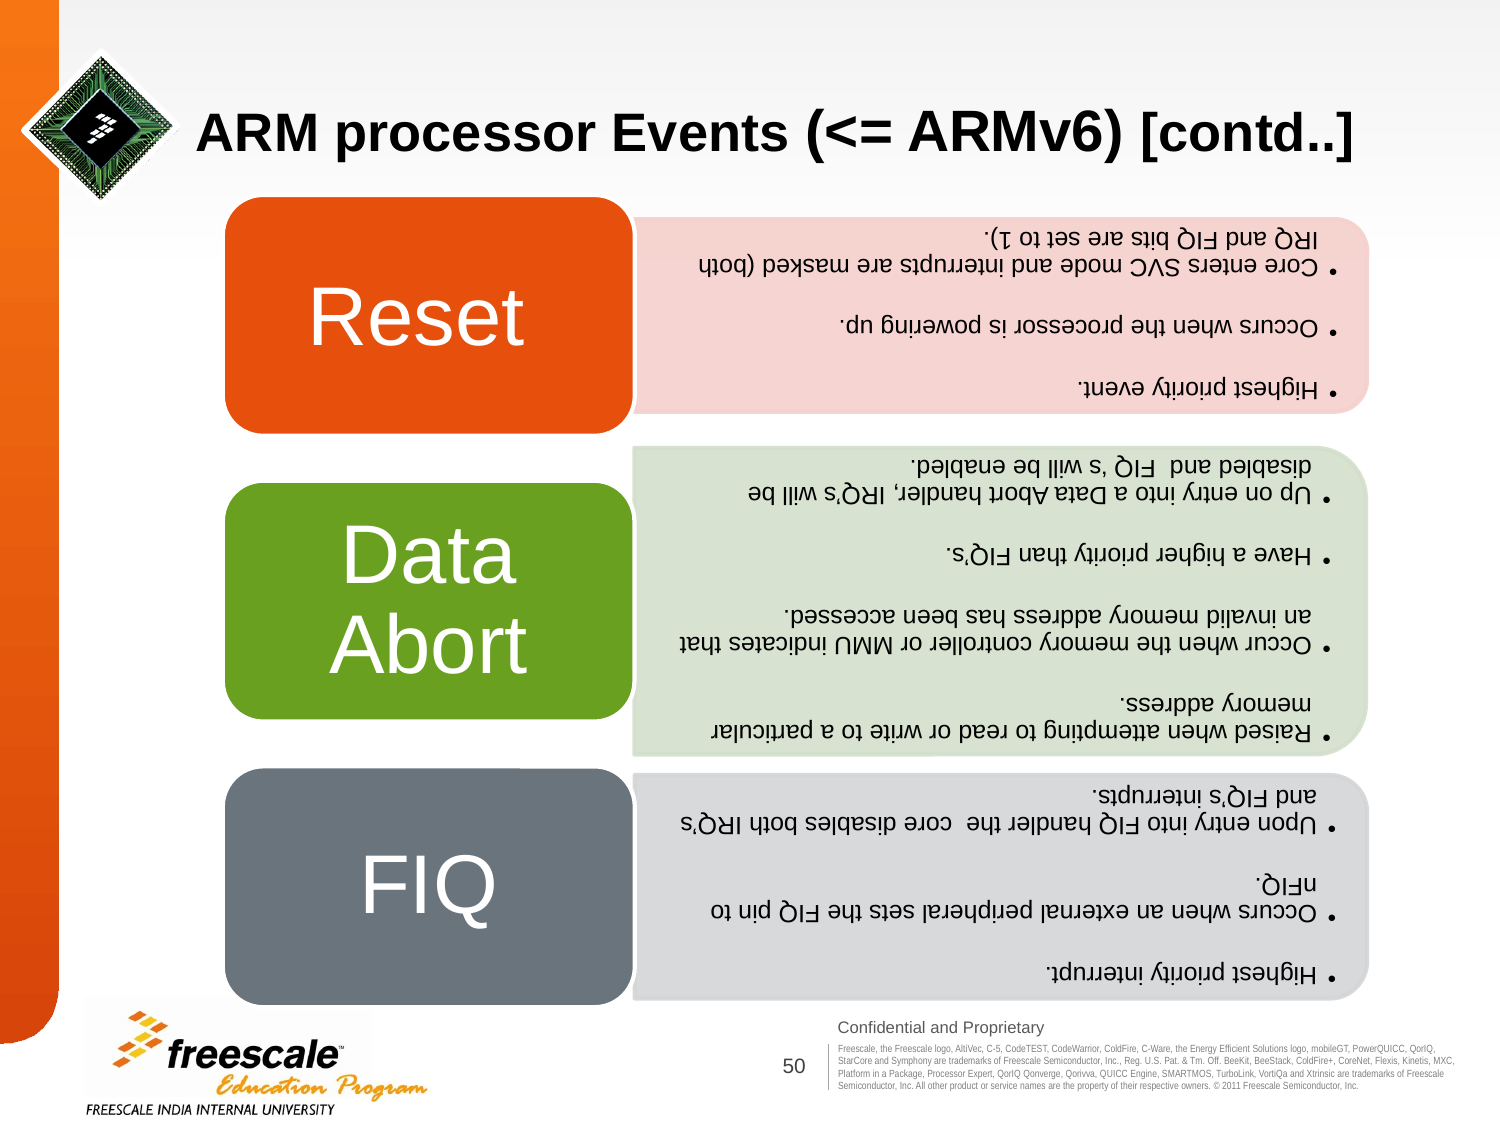

# ARM processor Events (<= ARMv6) [contd..]
Highest priority event.

Occurs when the processor is powering up.

Core enters SVC mode and interrupts are masked (both IRQ and FIQ bits are set to 1).
Reset
Raised when attempting to read or write to a particular memory address.

Occur when the memory controller or MMU indicates that an invalid memory address has been accessed.

Have a higher priority than FIQ’s.

Up on entry into a Data Abort handler, IRQ’s will be disabled and  FIQ ‘s will be enabled.
Data Abort
Highest priority interrupt.

Occurs when an external peripheral sets the FIQ pin to nFIQ.

Upon entry into FIQ handler the  core disables both IRQ’s and FIQ’s interrupts.
FIQ